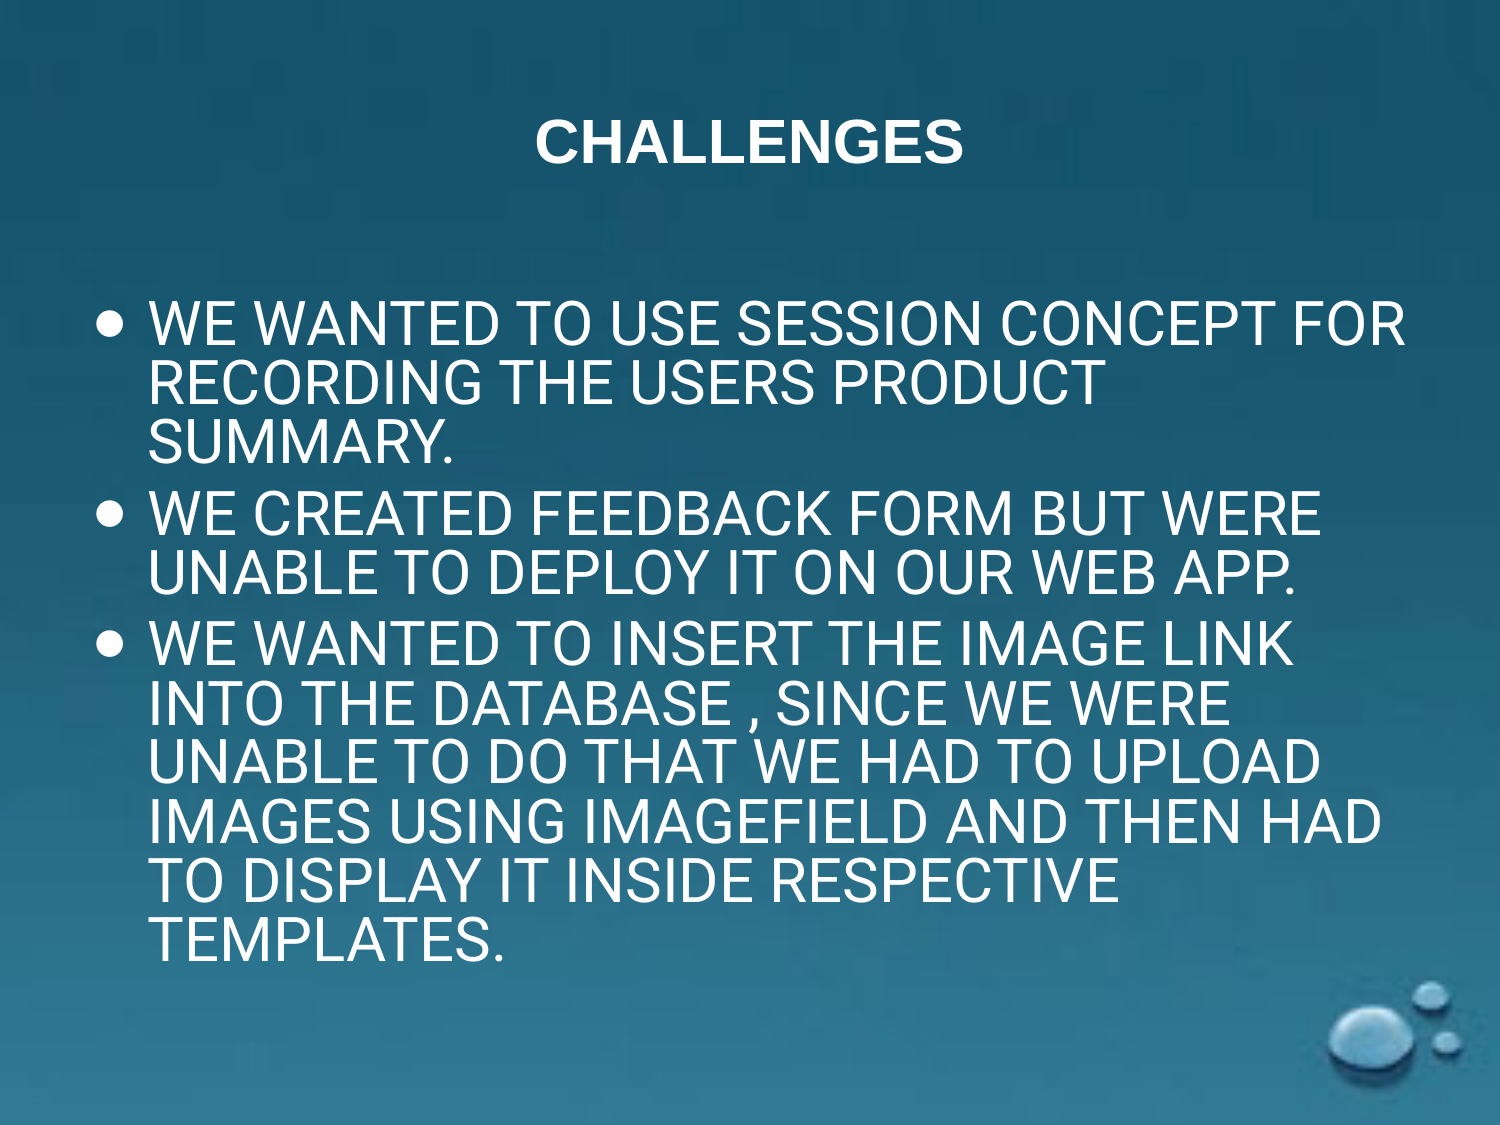

# CHALLENGES
WE WANTED TO USE SESSION CONCEPT FOR RECORDING THE USERS PRODUCT SUMMARY.
WE CREATED FEEDBACK FORM BUT WERE UNABLE TO DEPLOY IT ON OUR WEB APP.
WE WANTED TO INSERT THE IMAGE LINK INTO THE DATABASE , SINCE WE WERE UNABLE TO DO THAT WE HAD TO UPLOAD IMAGES USING IMAGEFIELD AND THEN HAD TO DISPLAY IT INSIDE RESPECTIVE TEMPLATES.